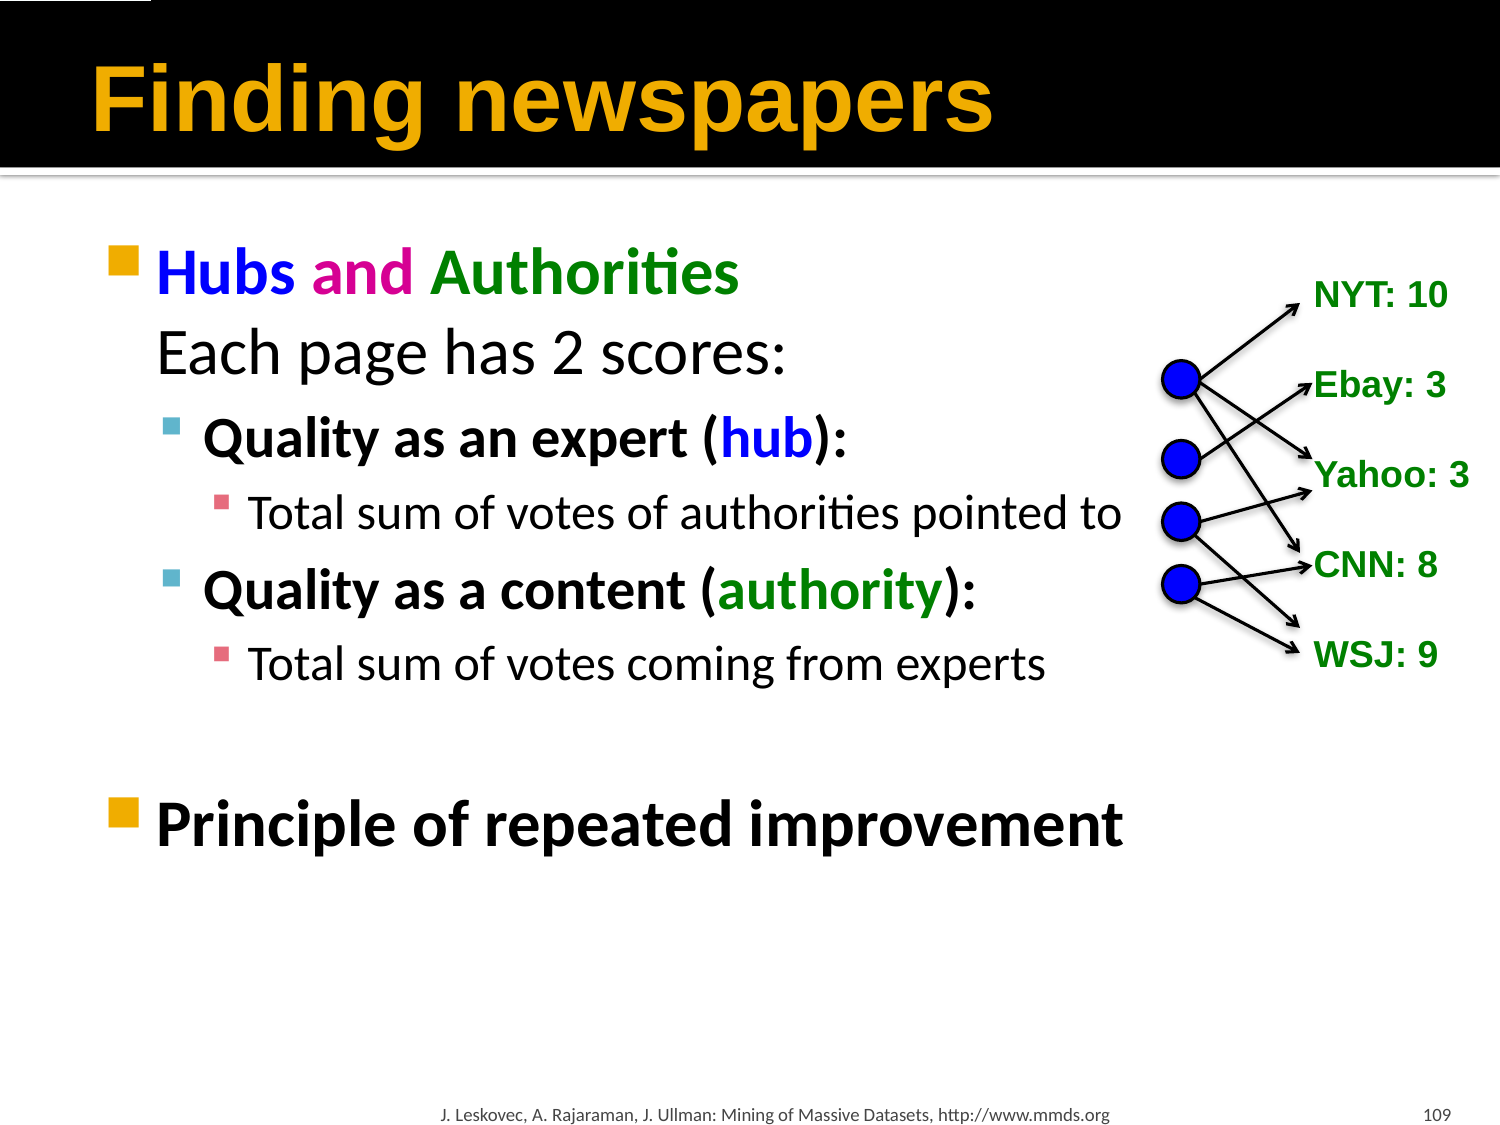

# Finding newspapers
Hubs and Authorities
Each page has 2 scores:
Quality as an expert (hub):
Total sum of votes of authorities pointed to
Quality as a content (authority):
Total sum of votes coming from experts

Principle of repeated improvement
NYT: 10

Ebay: 3

Yahoo: 3

CNN: 8

WSJ: 9

J. Leskovec, A. Rajaraman, J. Ullman: Mining of Massive Datasets, http://www.mmds.org
109